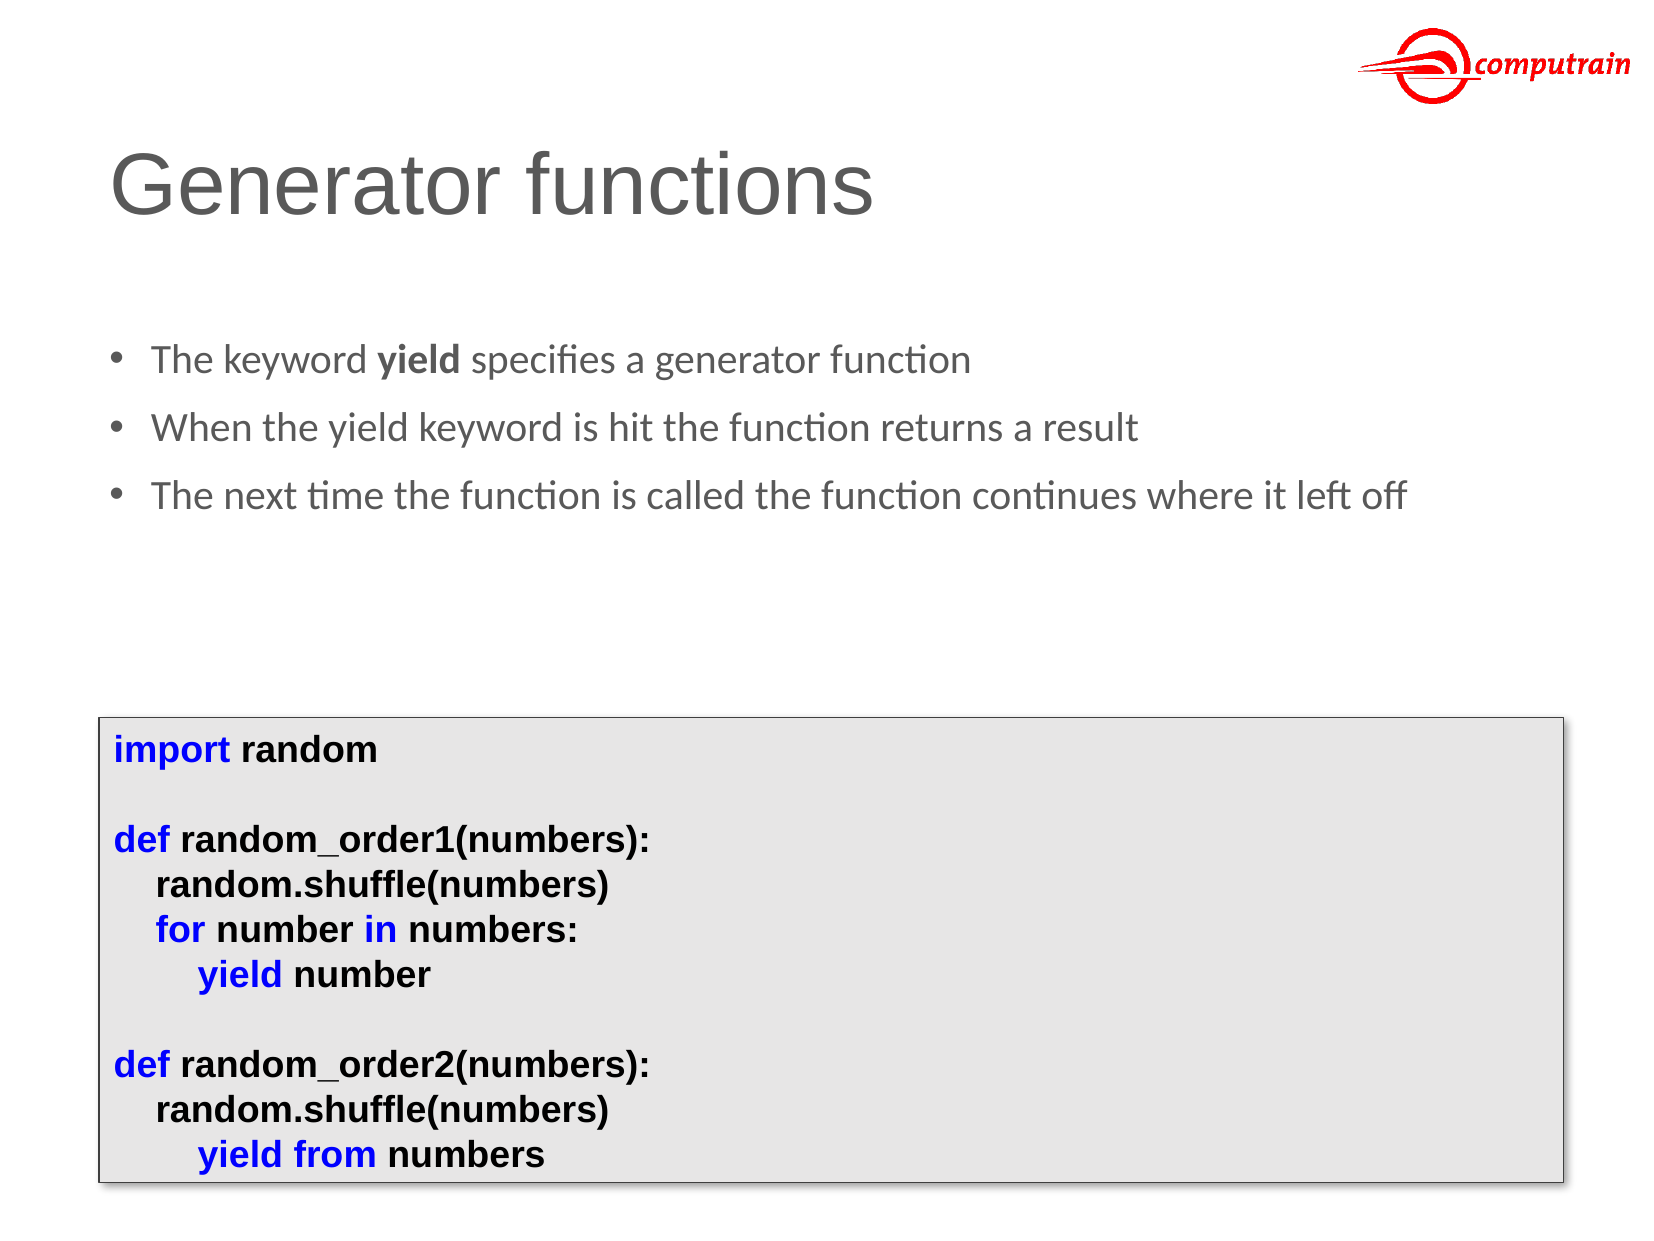

# Generator functions
The keyword yield specifies a generator function
When the yield keyword is hit the function returns a result
The next time the function is called the function continues where it left off
import random
def random_order1(numbers):
    random.shuffle(numbers)
    for number in numbers:
        yield number
def random_order2(numbers):
    random.shuffle(numbers)
        yield from numbers